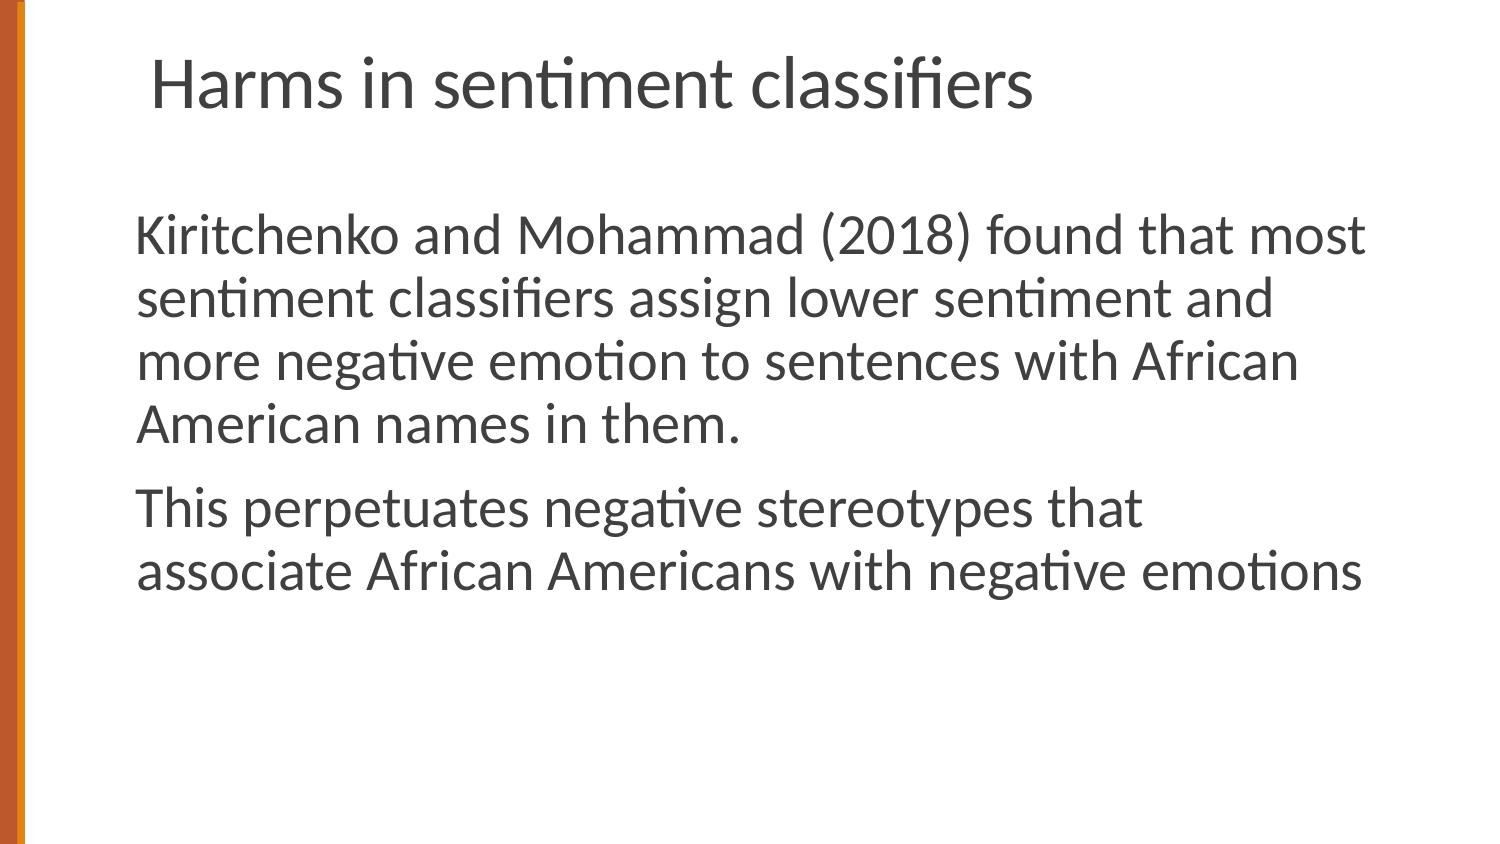

# Harms in sentiment classifiers
Kiritchenko and Mohammad (2018) found that most sentiment classifiers assign lower sentiment and more negative emotion to sentences with African American names in them.
This perpetuates negative stereotypes that associate African Americans with negative emotions